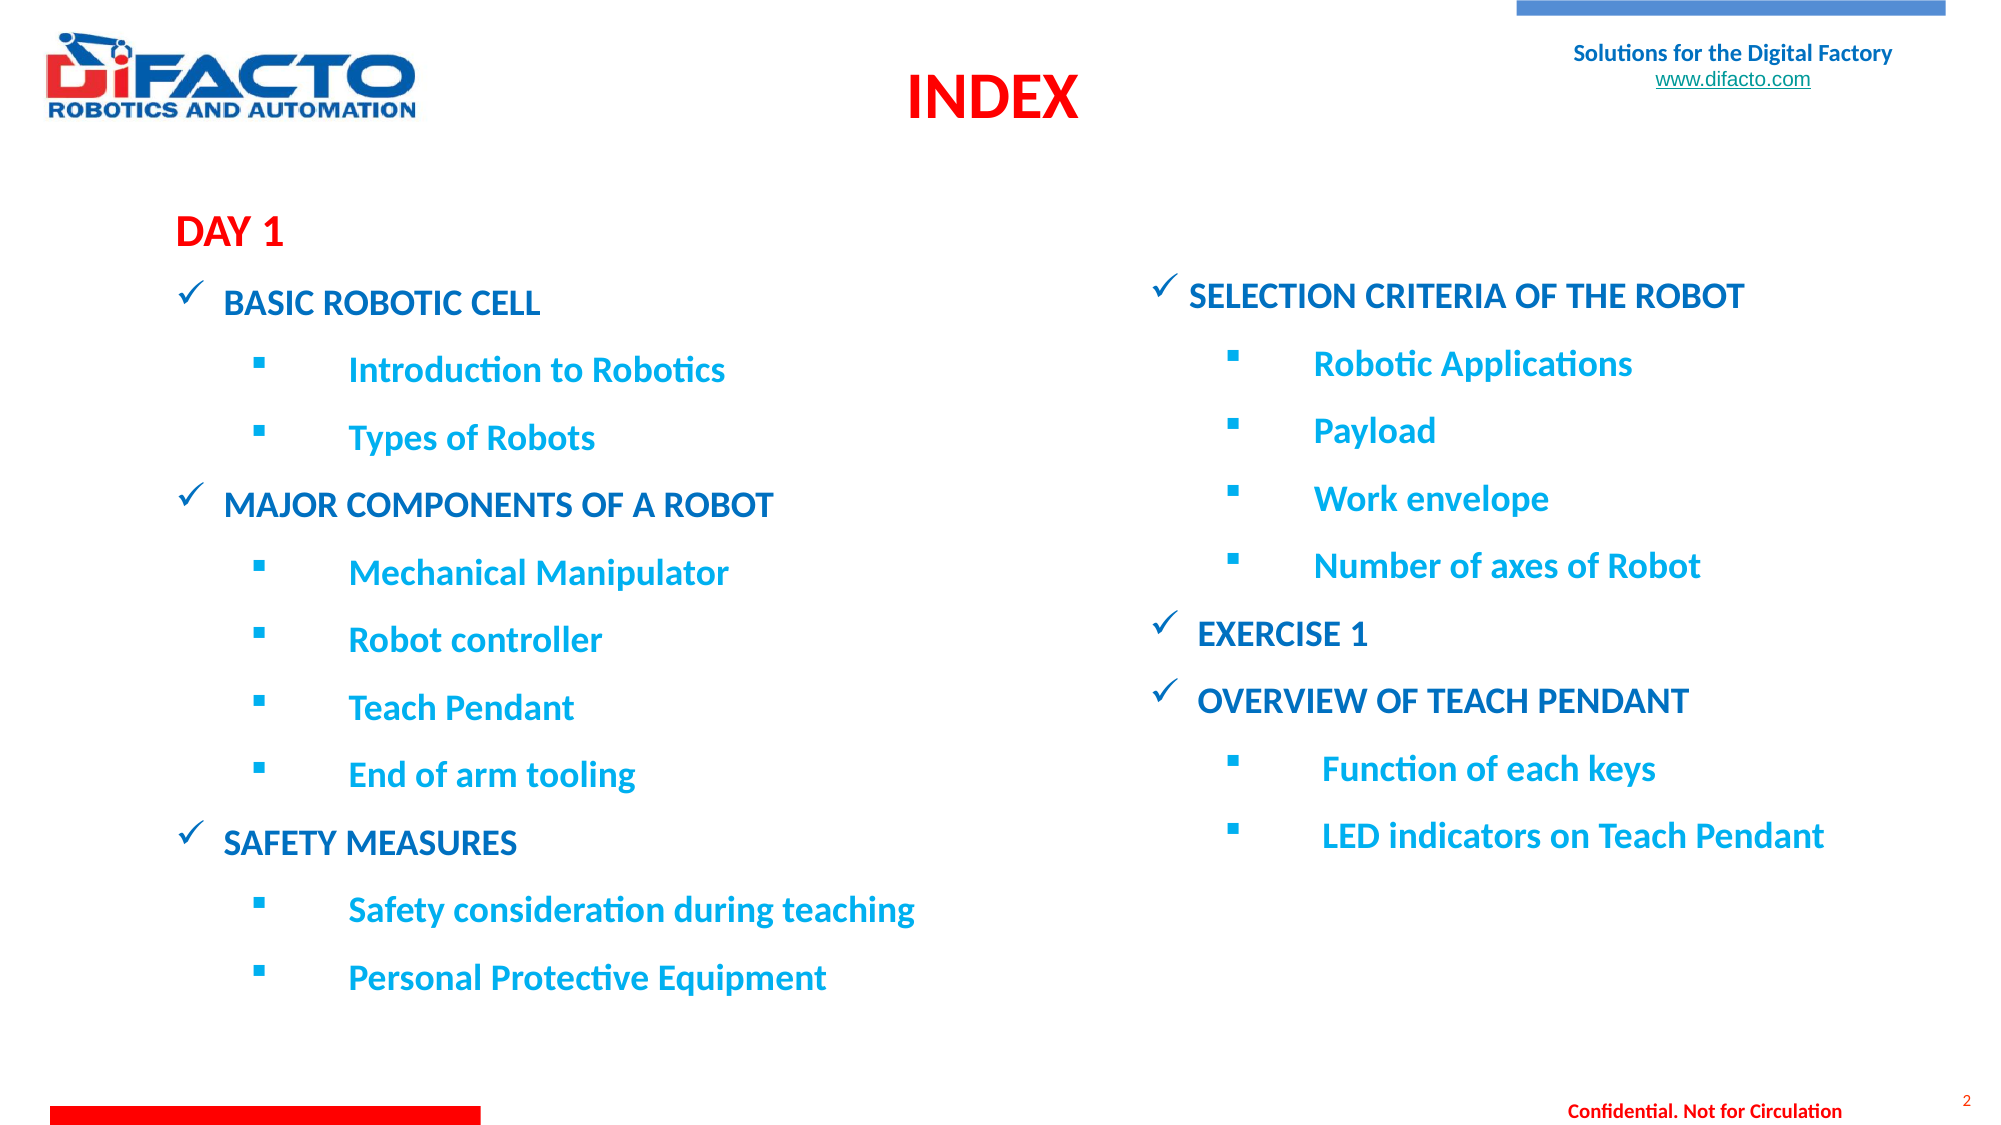

INDEX
DAY 1
  BASIC ROBOTIC CELL
      Introduction to Robotics
      Types of Robots
  MAJOR COMPONENTS OF A ROBOT
      Mechanical Manipulator
      Robot controller
      Teach Pendant
      End of arm tooling
  SAFETY MEASURES
      Safety consideration during teaching
      Personal Protective Equipment
 SELECTION CRITERIA OF THE ROBOT
     Robotic Applications
     Payload
     Work envelope
     Number of axes of Robot
  EXERCISE 1
  OVERVIEW OF TEACH PENDANT
      Function of each keys
      LED indicators on Teach Pendant